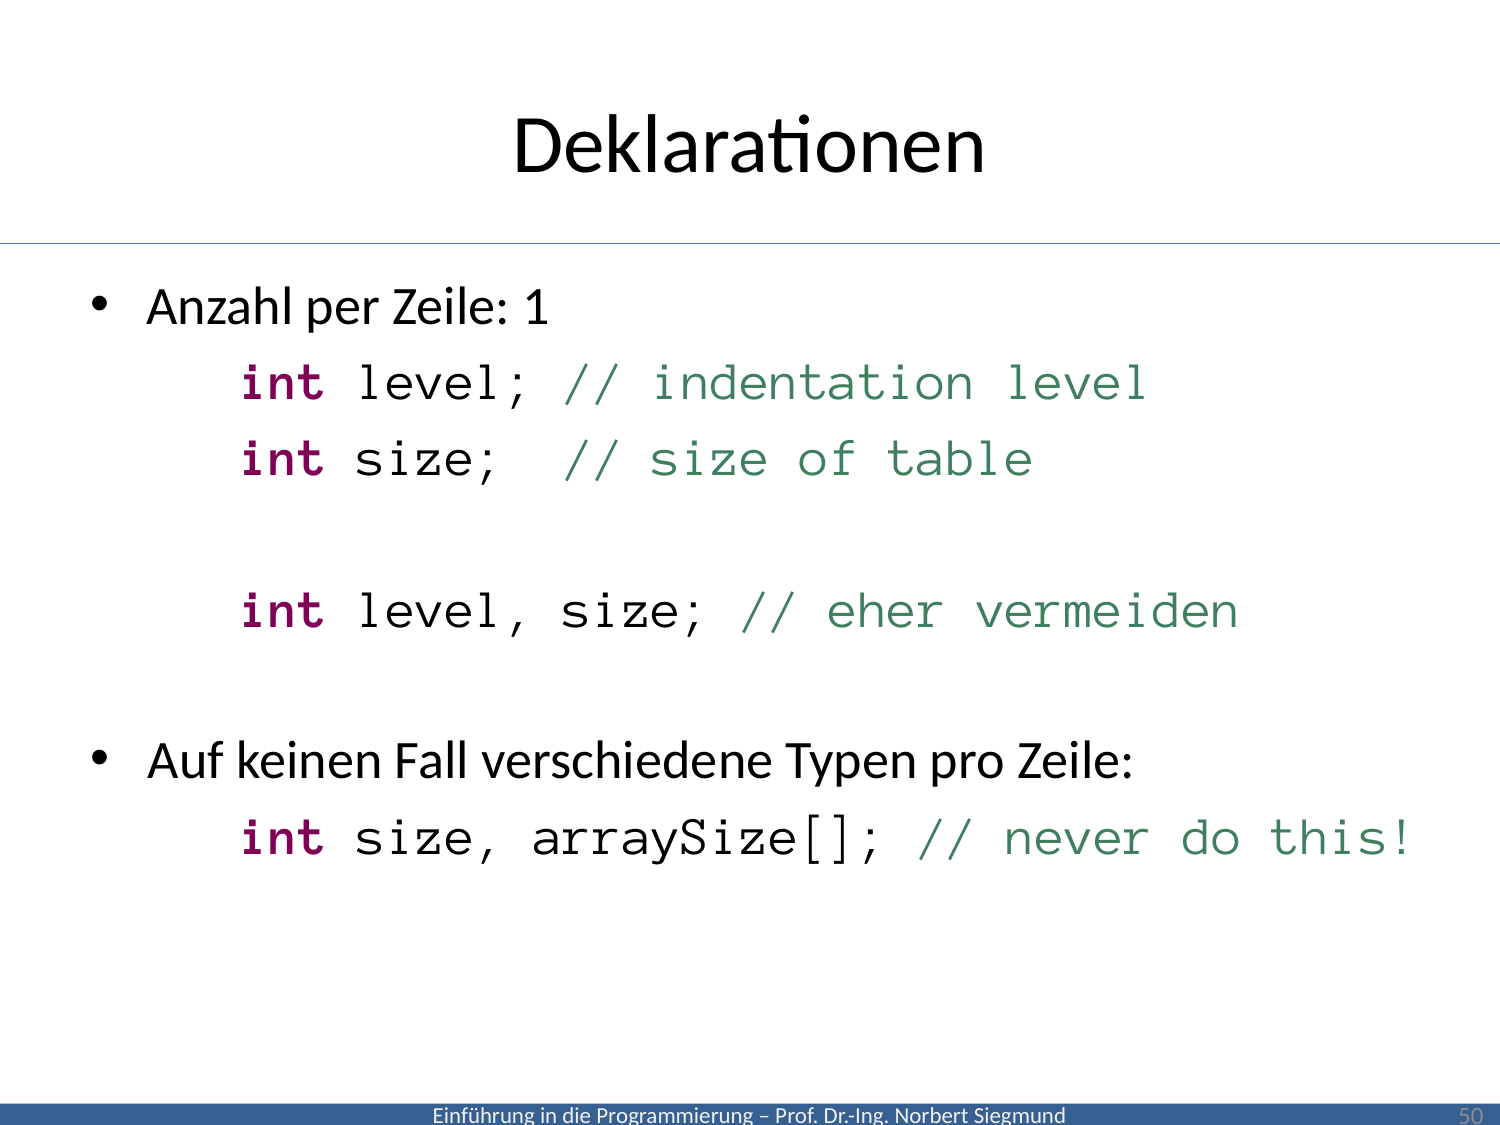

# Deklarationen
Anzahl per Zeile: 1
	int level; // indentation level
	int size;  // size of table

	int level, size; // eher vermeiden

Auf keinen Fall verschiedene Typen pro Zeile:
	int size, arraySize[]; // never do this!
50